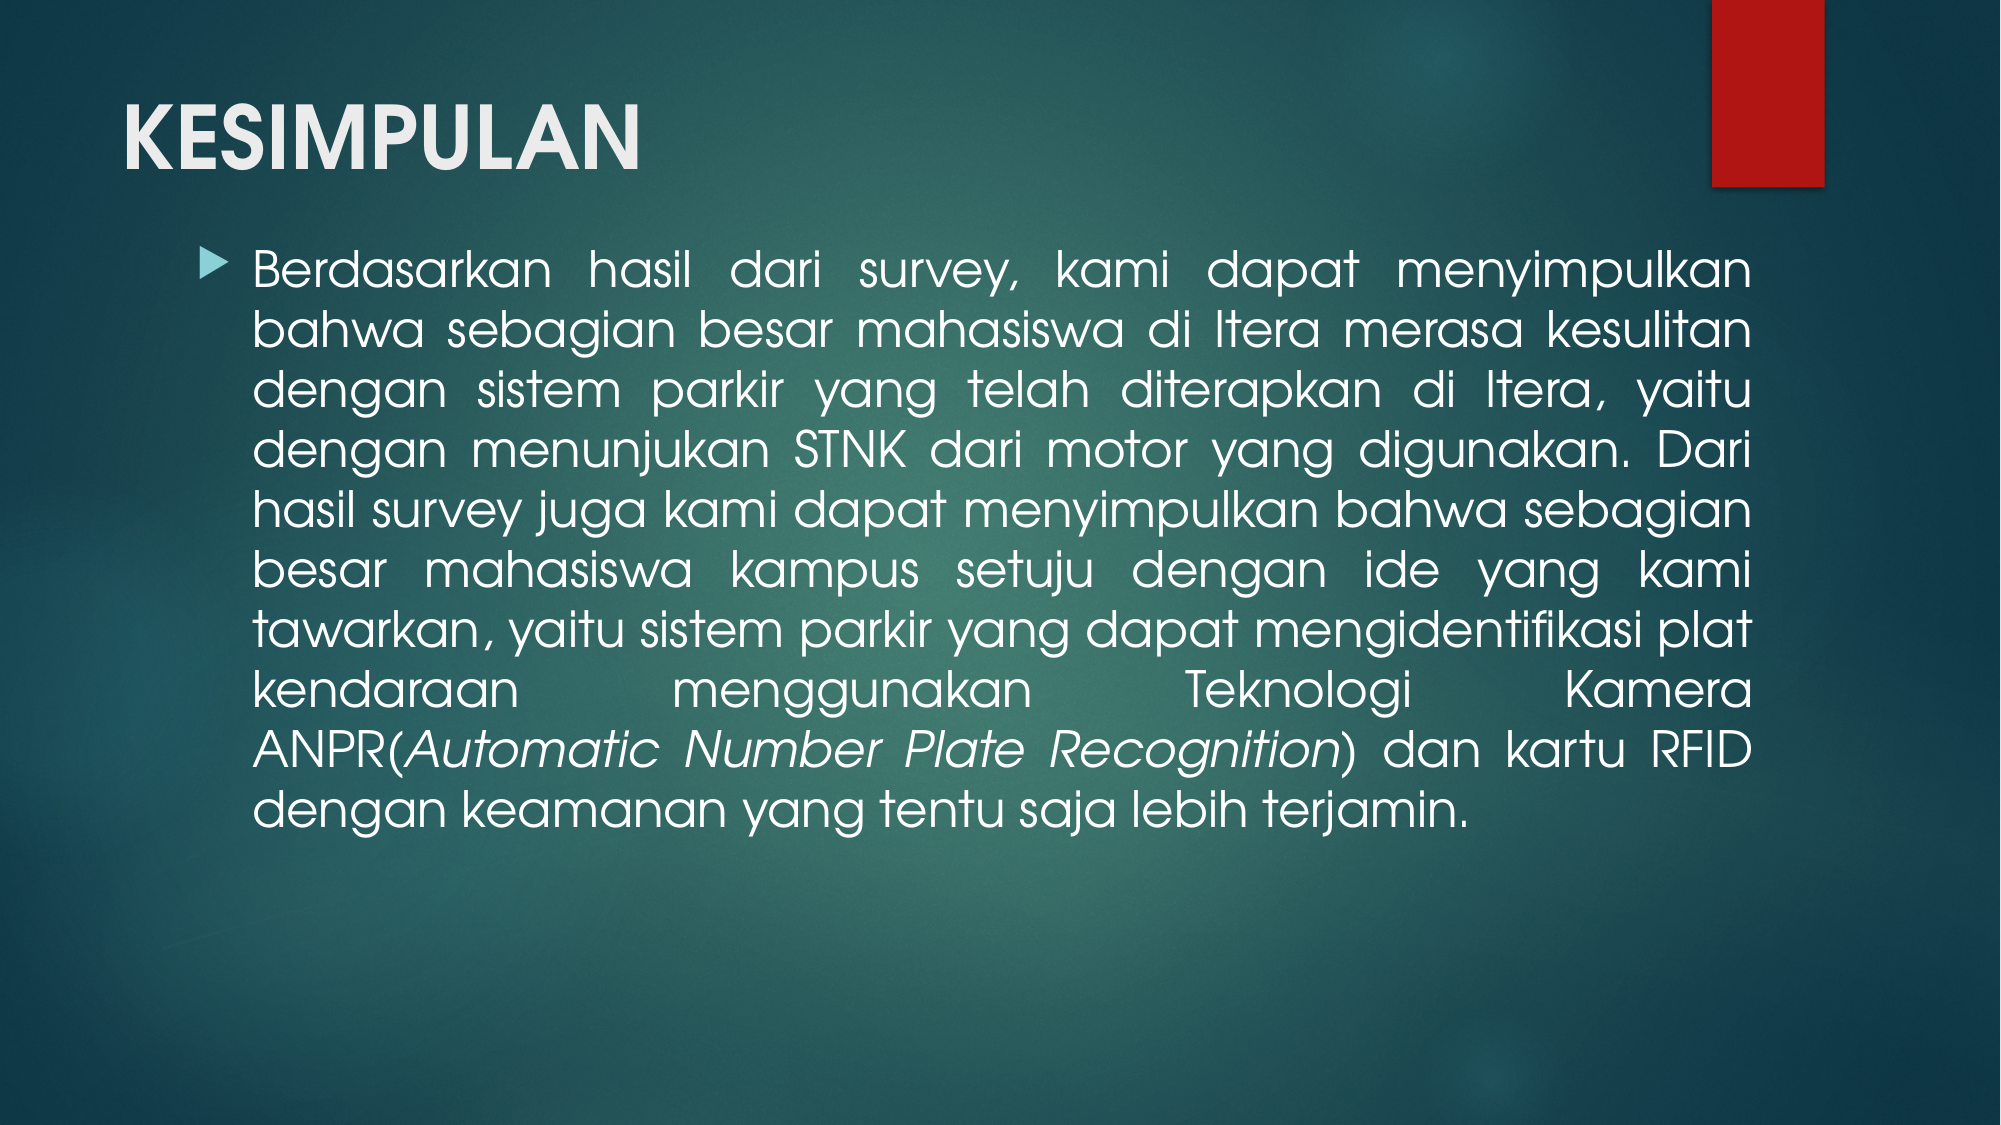

# KESIMPULAN
Berdasarkan hasil dari survey, kami dapat menyimpulkan bahwa sebagian besar mahasiswa di Itera merasa kesulitan dengan sistem parkir yang telah diterapkan di Itera, yaitu dengan menunjukan STNK dari motor yang digunakan. Dari hasil survey juga kami dapat menyimpulkan bahwa sebagian besar mahasiswa kampus setuju dengan ide yang kami tawarkan, yaitu sistem parkir yang dapat mengidentifikasi plat kendaraan menggunakan Teknologi Kamera ANPR(Automatic Number Plate Recognition) dan kartu RFID dengan keamanan yang tentu saja lebih terjamin.